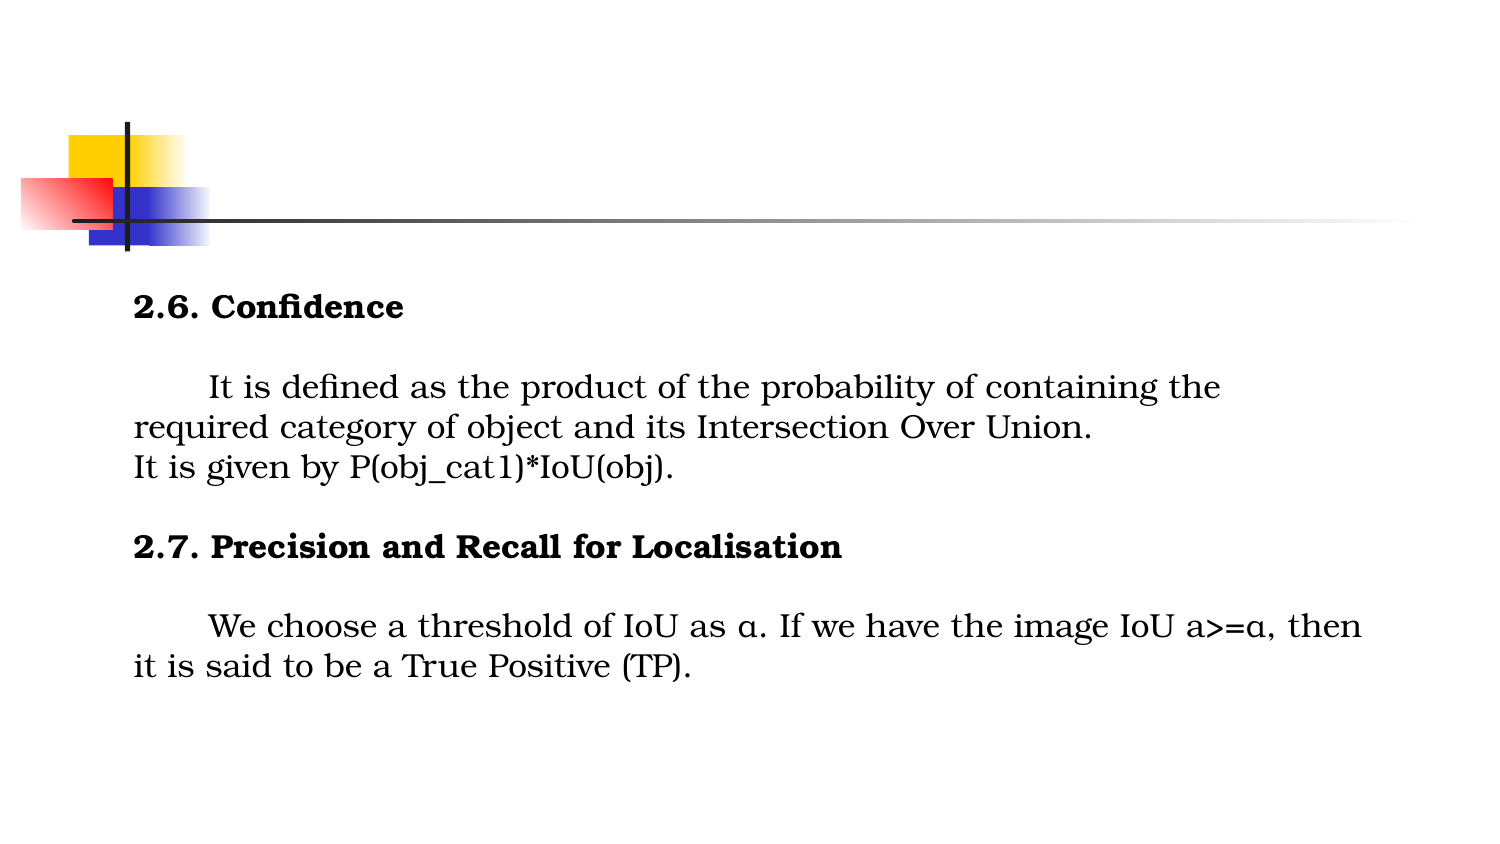

2.6. Confidence

It is defined as the product of the probability of containing the required category of object and its Intersection Over Union.
It is given by P(obj_cat1)*IoU(obj).

2.7. Precision and Recall for Localisation

We choose a threshold of IoU as α. If we have the image IoU a>=α, then it is said to be a True Positive (TP).